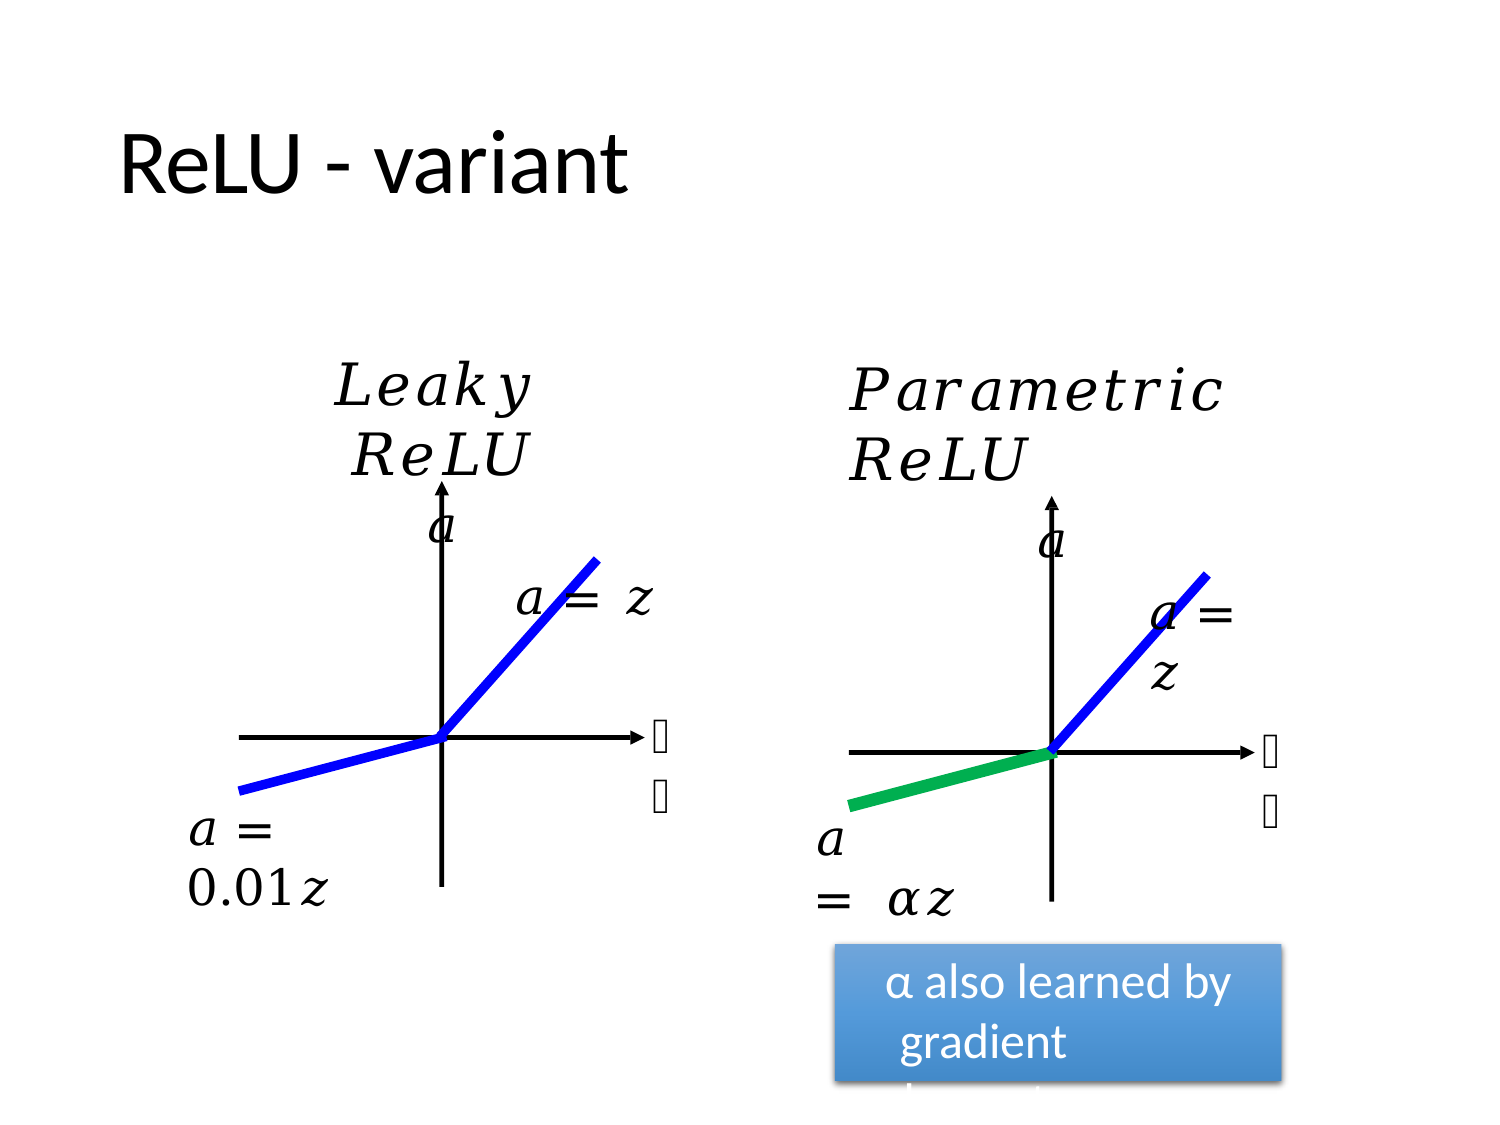

# ReLU - variant
𝐿𝑒𝑎𝑘𝑦  𝑅𝑒𝐿𝑈
𝑎
𝑎 = 𝑧
𝑃𝑎𝑟𝑎𝑚𝑒𝑡𝑟𝑖𝑐 𝑅𝑒𝐿𝑈
𝑎
𝑎 =  𝑧

𝑧
𝑧

𝑎 =  0.01𝑧
𝑎 =  𝛼𝑧

α also learned by  gradient descent